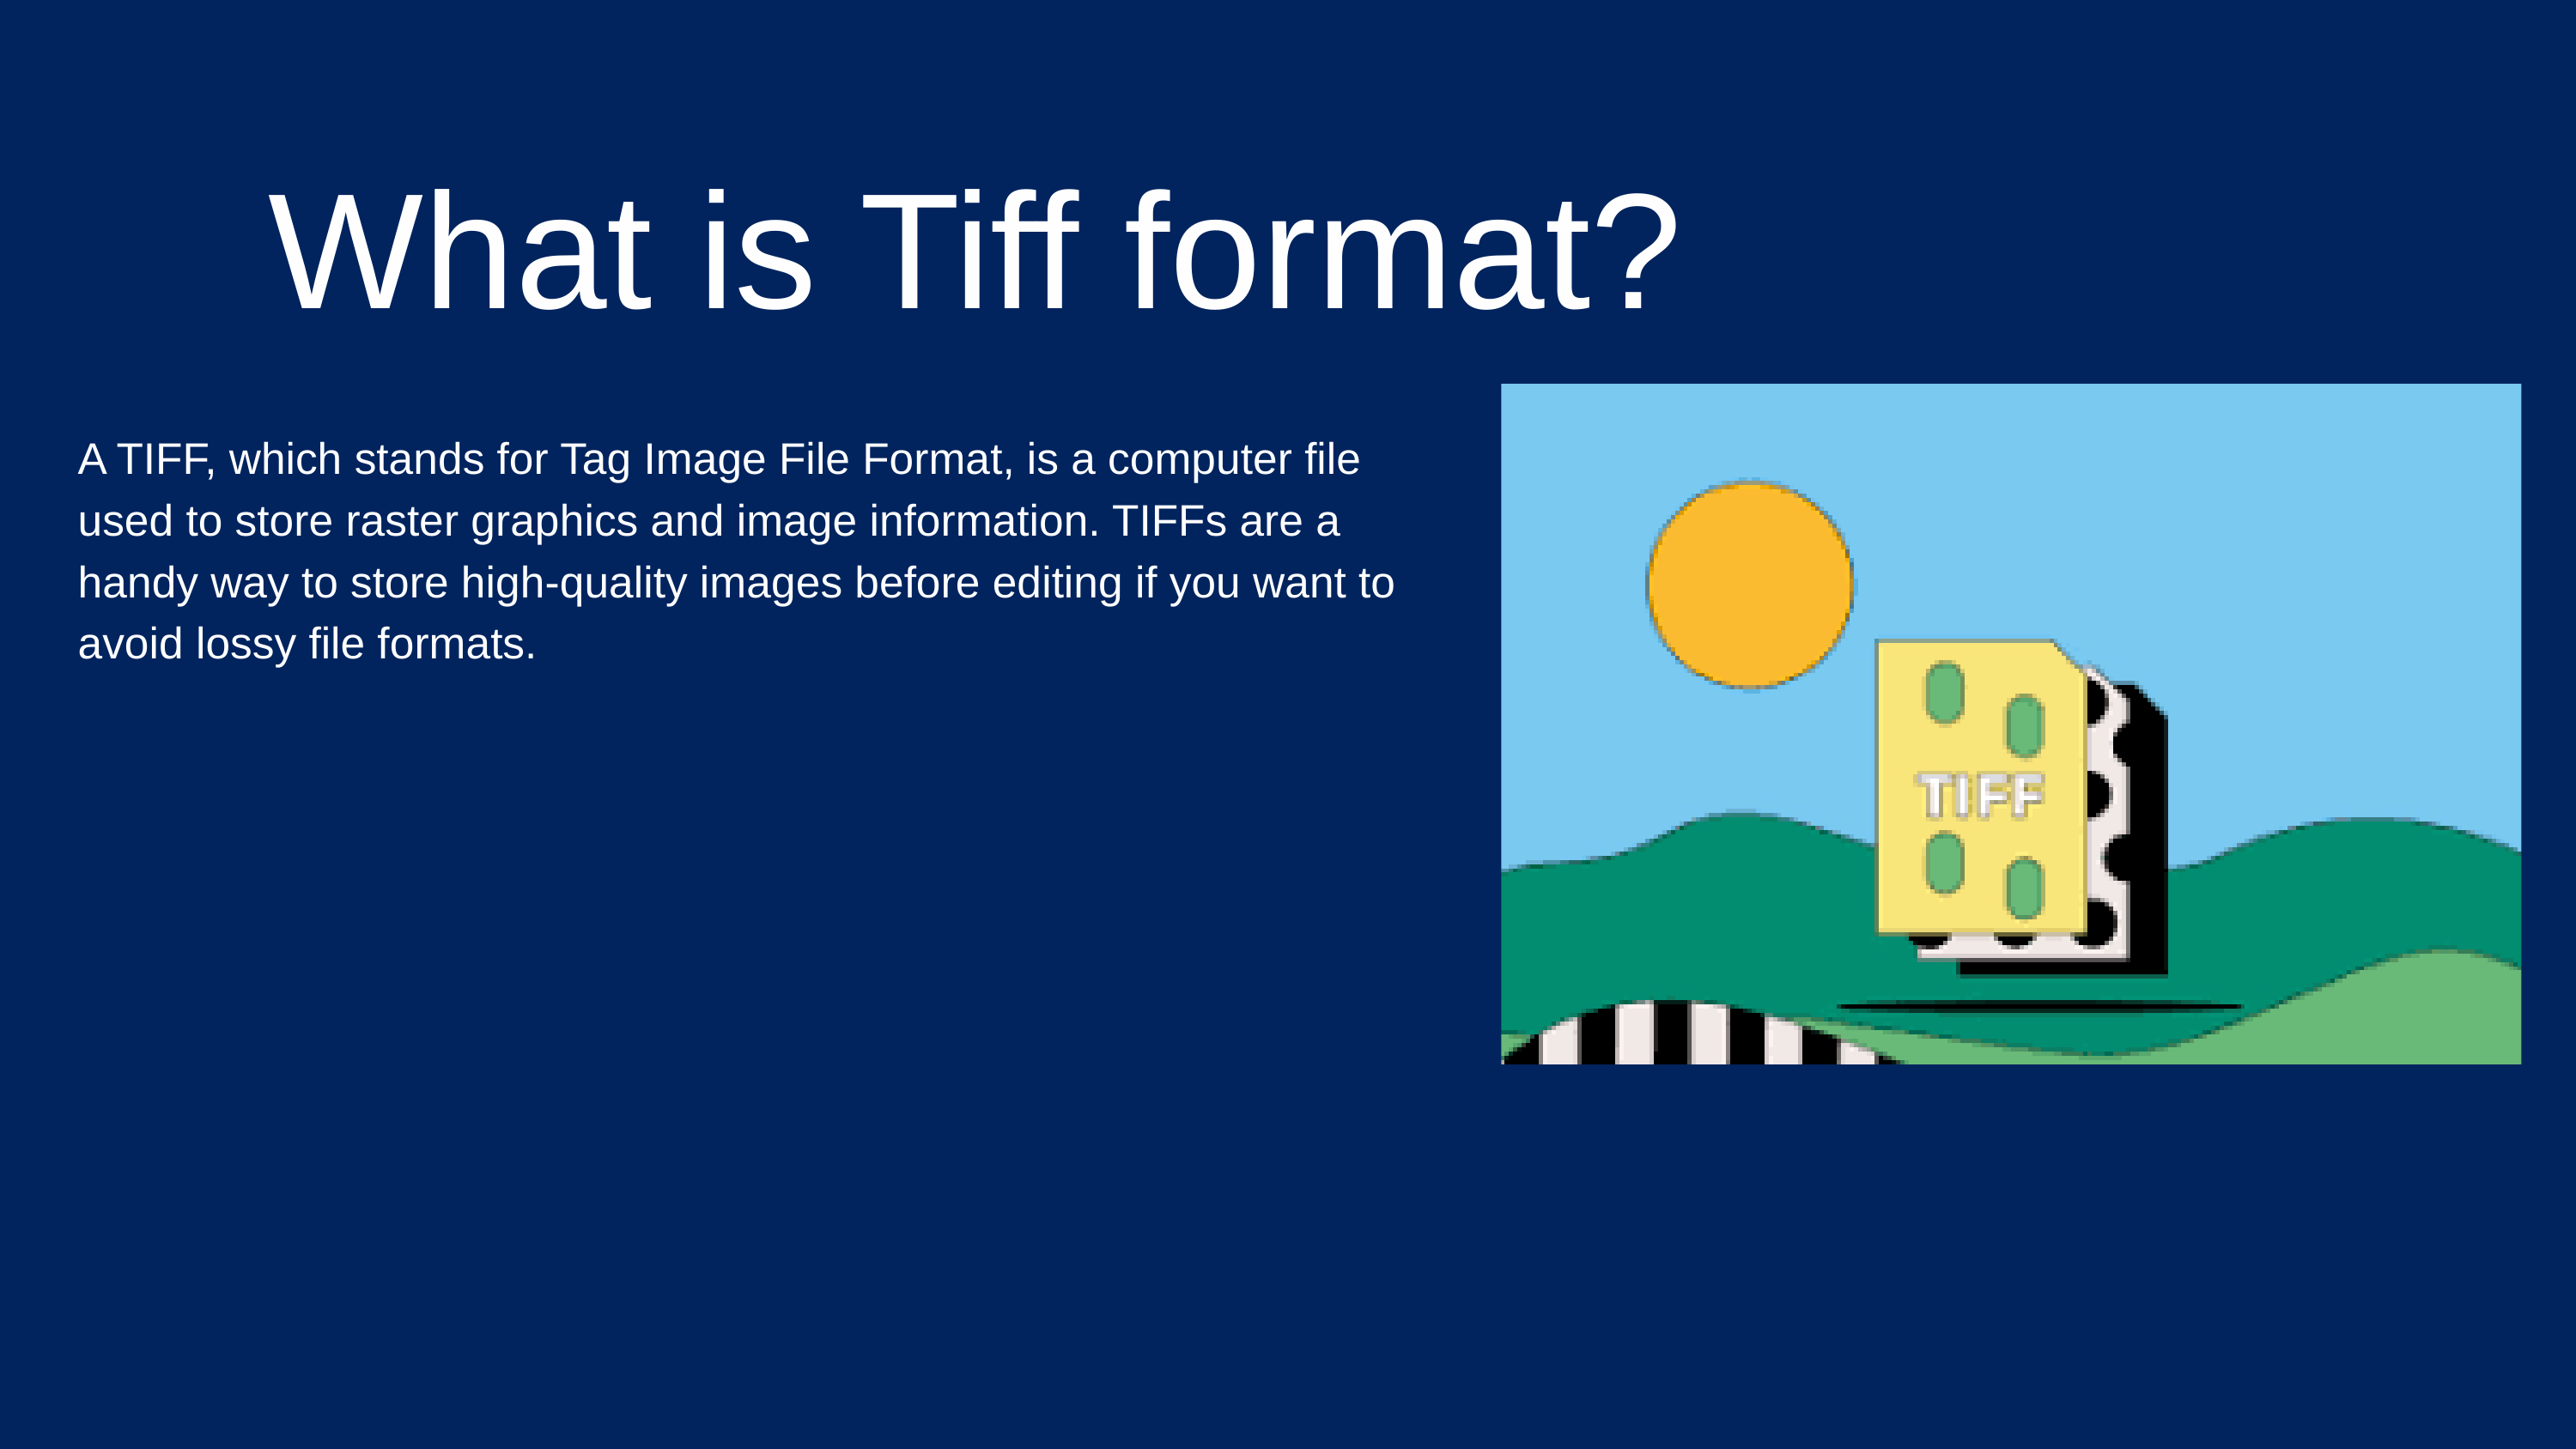

What is Tiff format?

A TIFF, which stands for Tag Image File Format, is a computer file used to store raster graphics and image information. TIFFs are a handy way to store high-quality images before editing if you want to avoid lossy file formats.